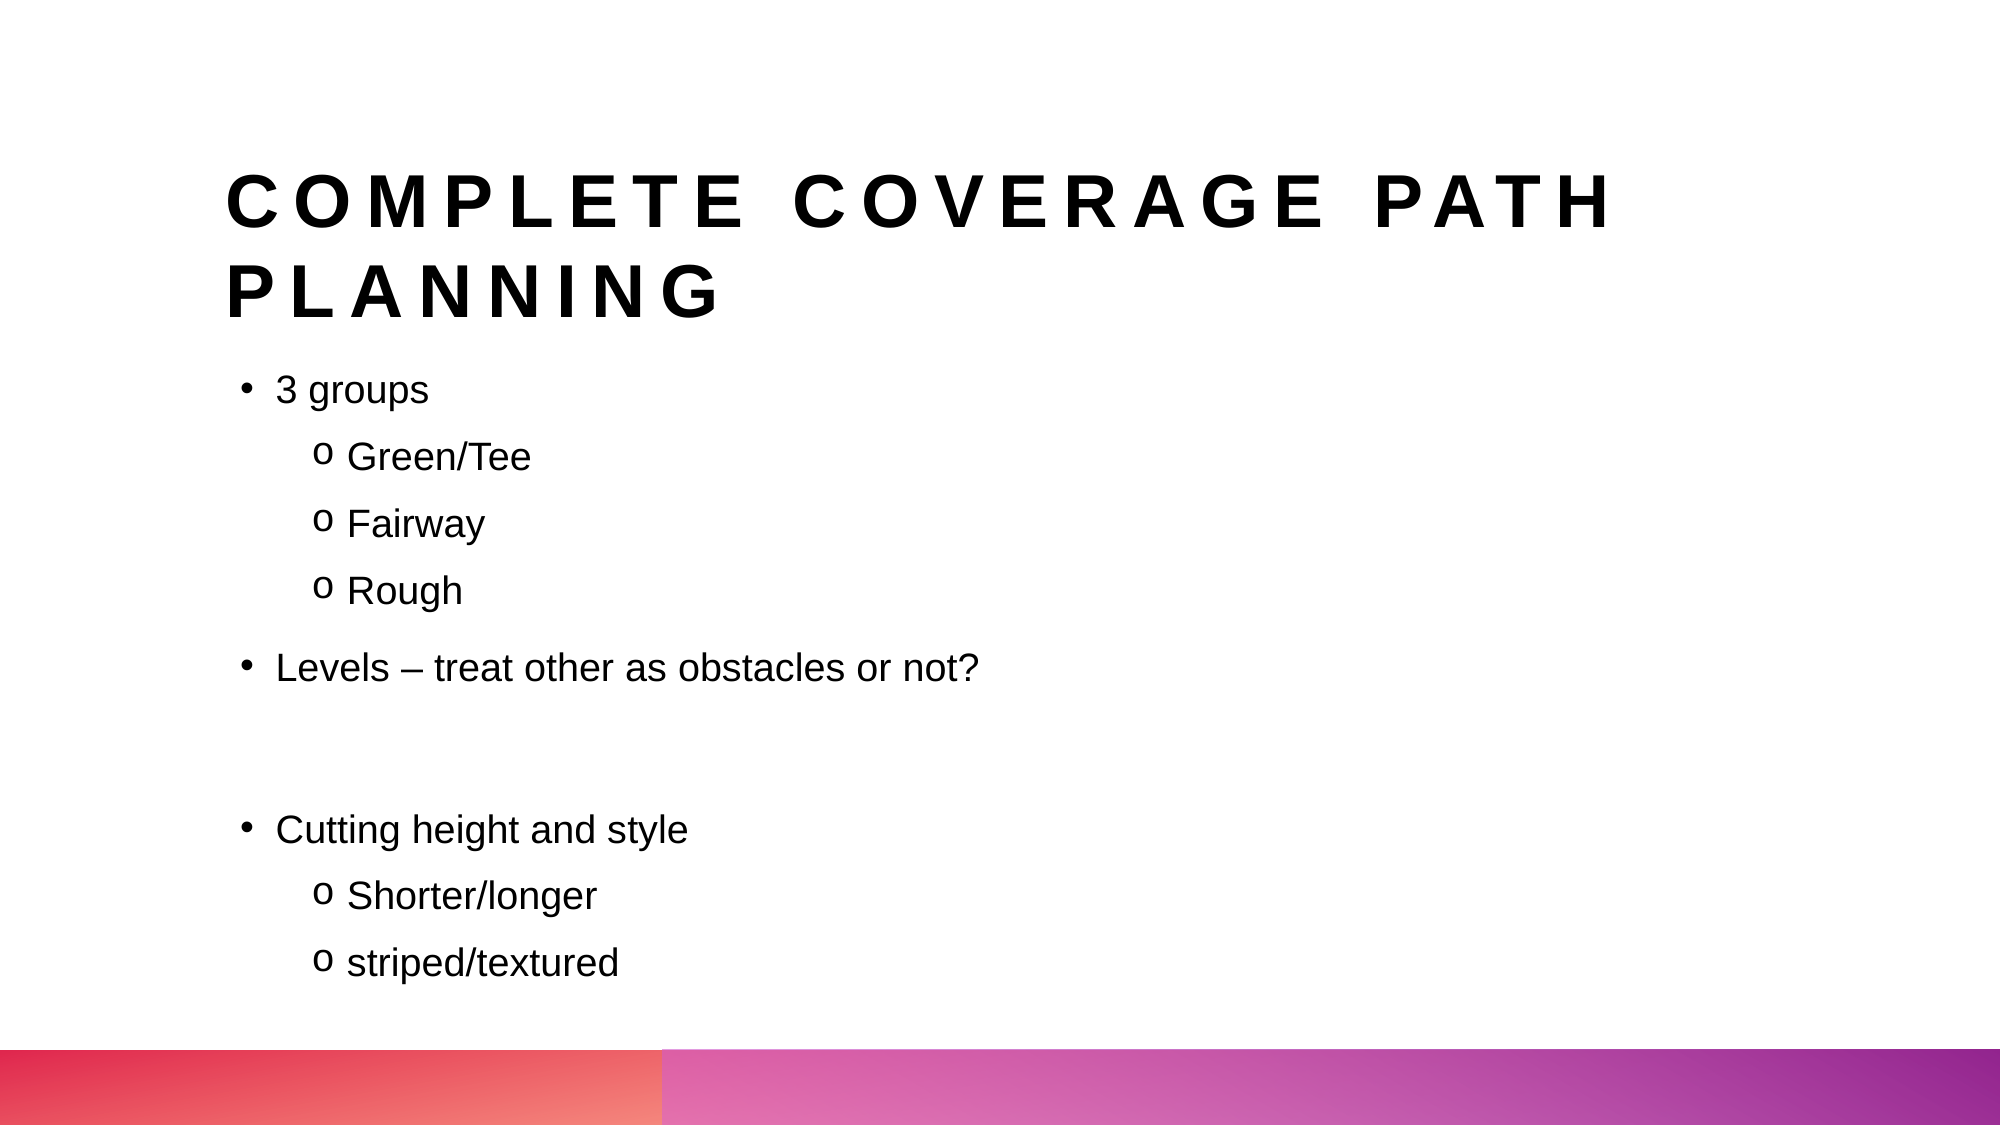

# Complete Coverage Path Planning
3 groups
Green/Tee
Fairway
Rough
Levels – treat other as obstacles or not?

Cutting height and style
Shorter/longer
striped/textured